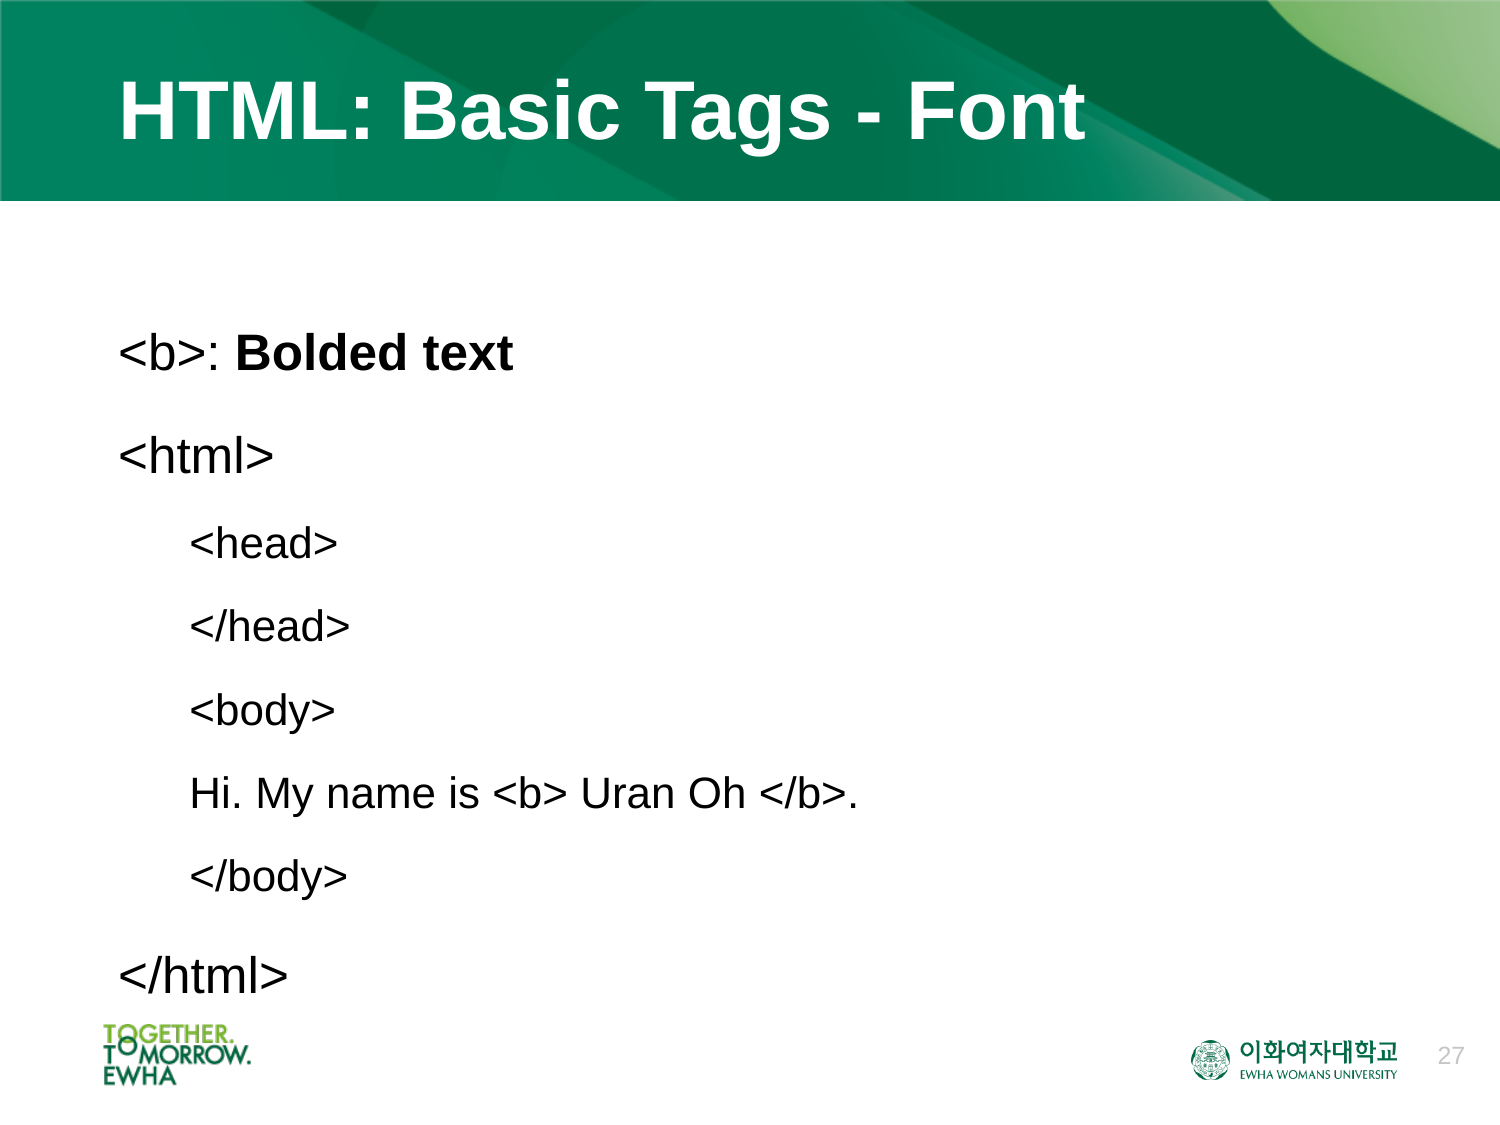

# HTML: Basic Tags - Font
<b>: Bolded text
<html>
<head>
</head>
<body>
	Hi. My name is <b> Uran Oh </b>.
</body>
</html>
27